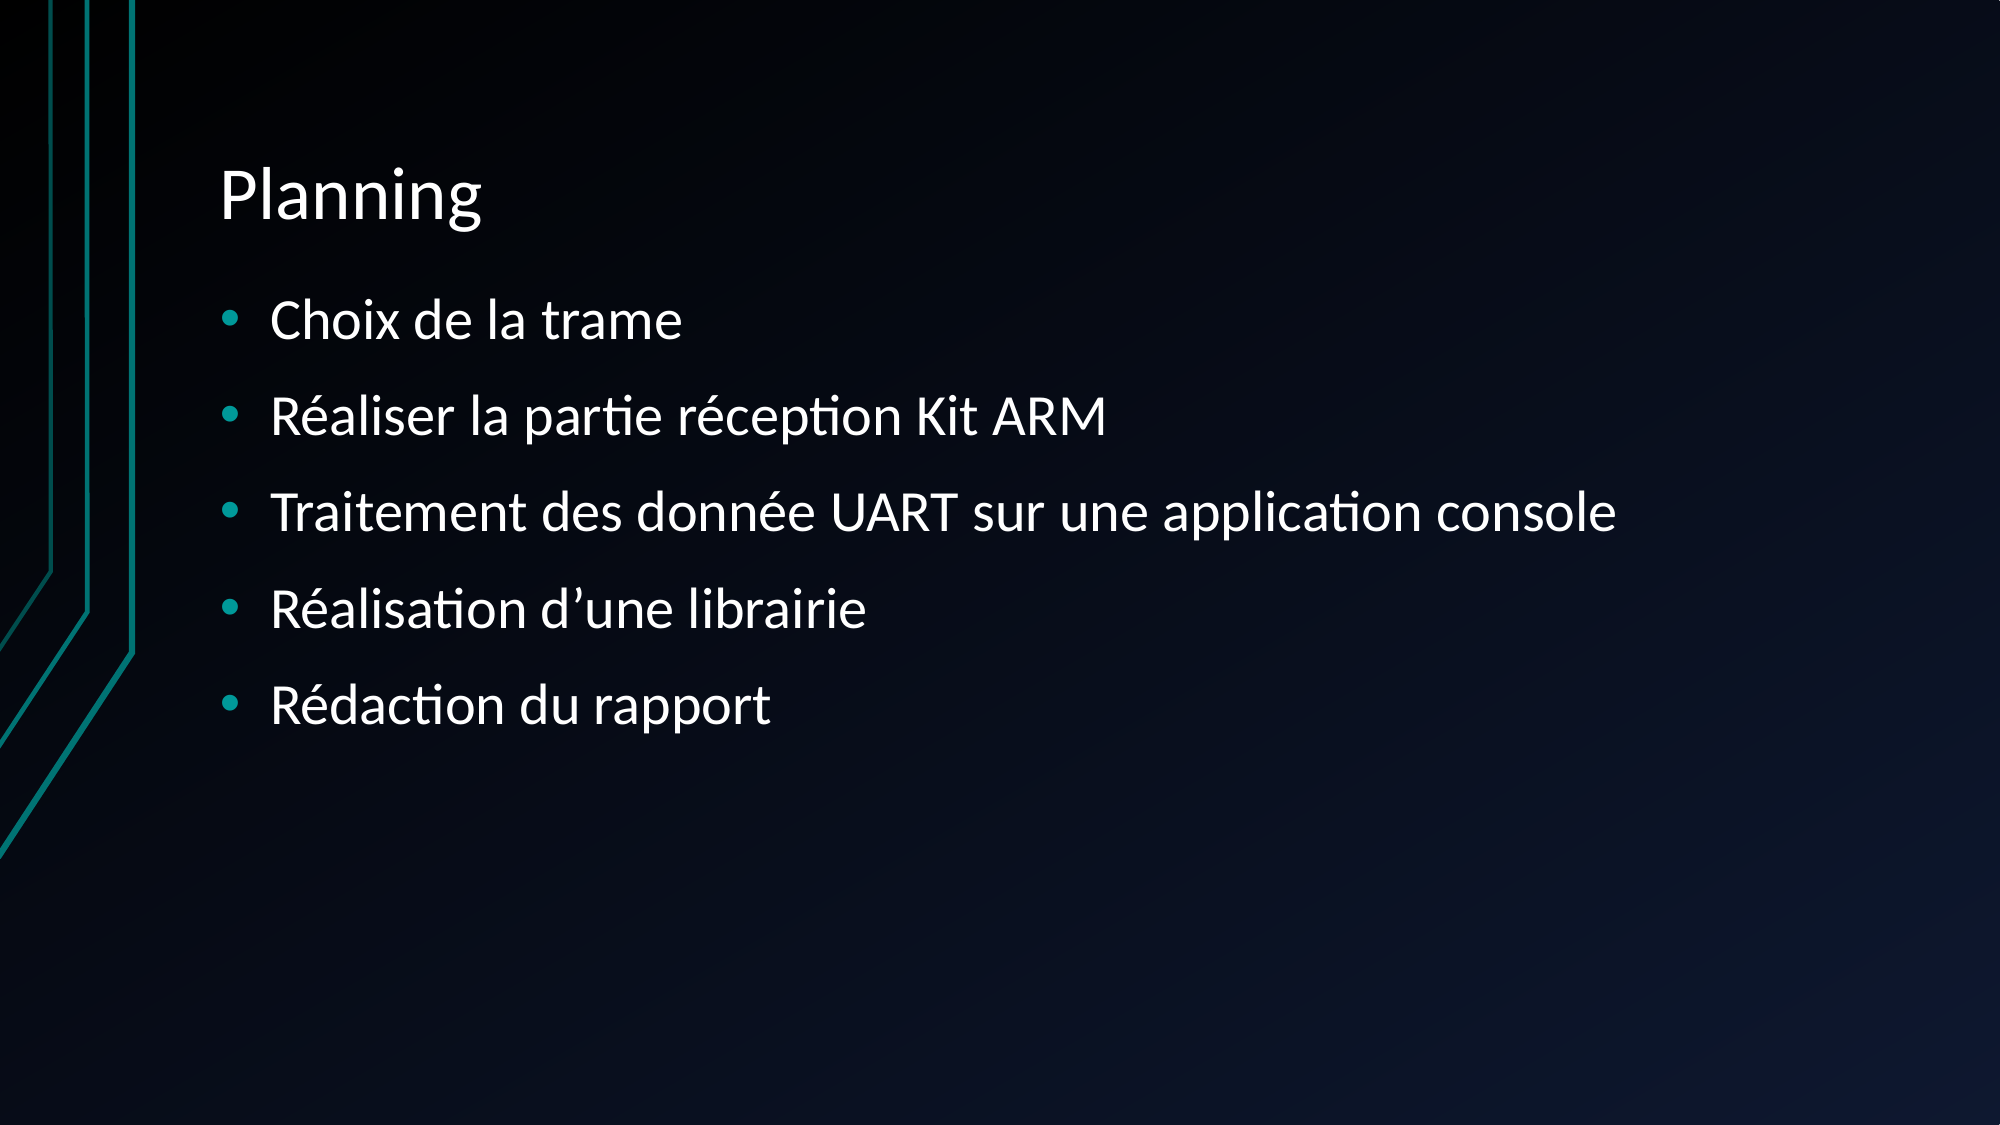

# Planning
Choix de la trame
Réaliser la partie réception Kit ARM
Traitement des donnée UART sur une application console
Réalisation d’une librairie
Rédaction du rapport